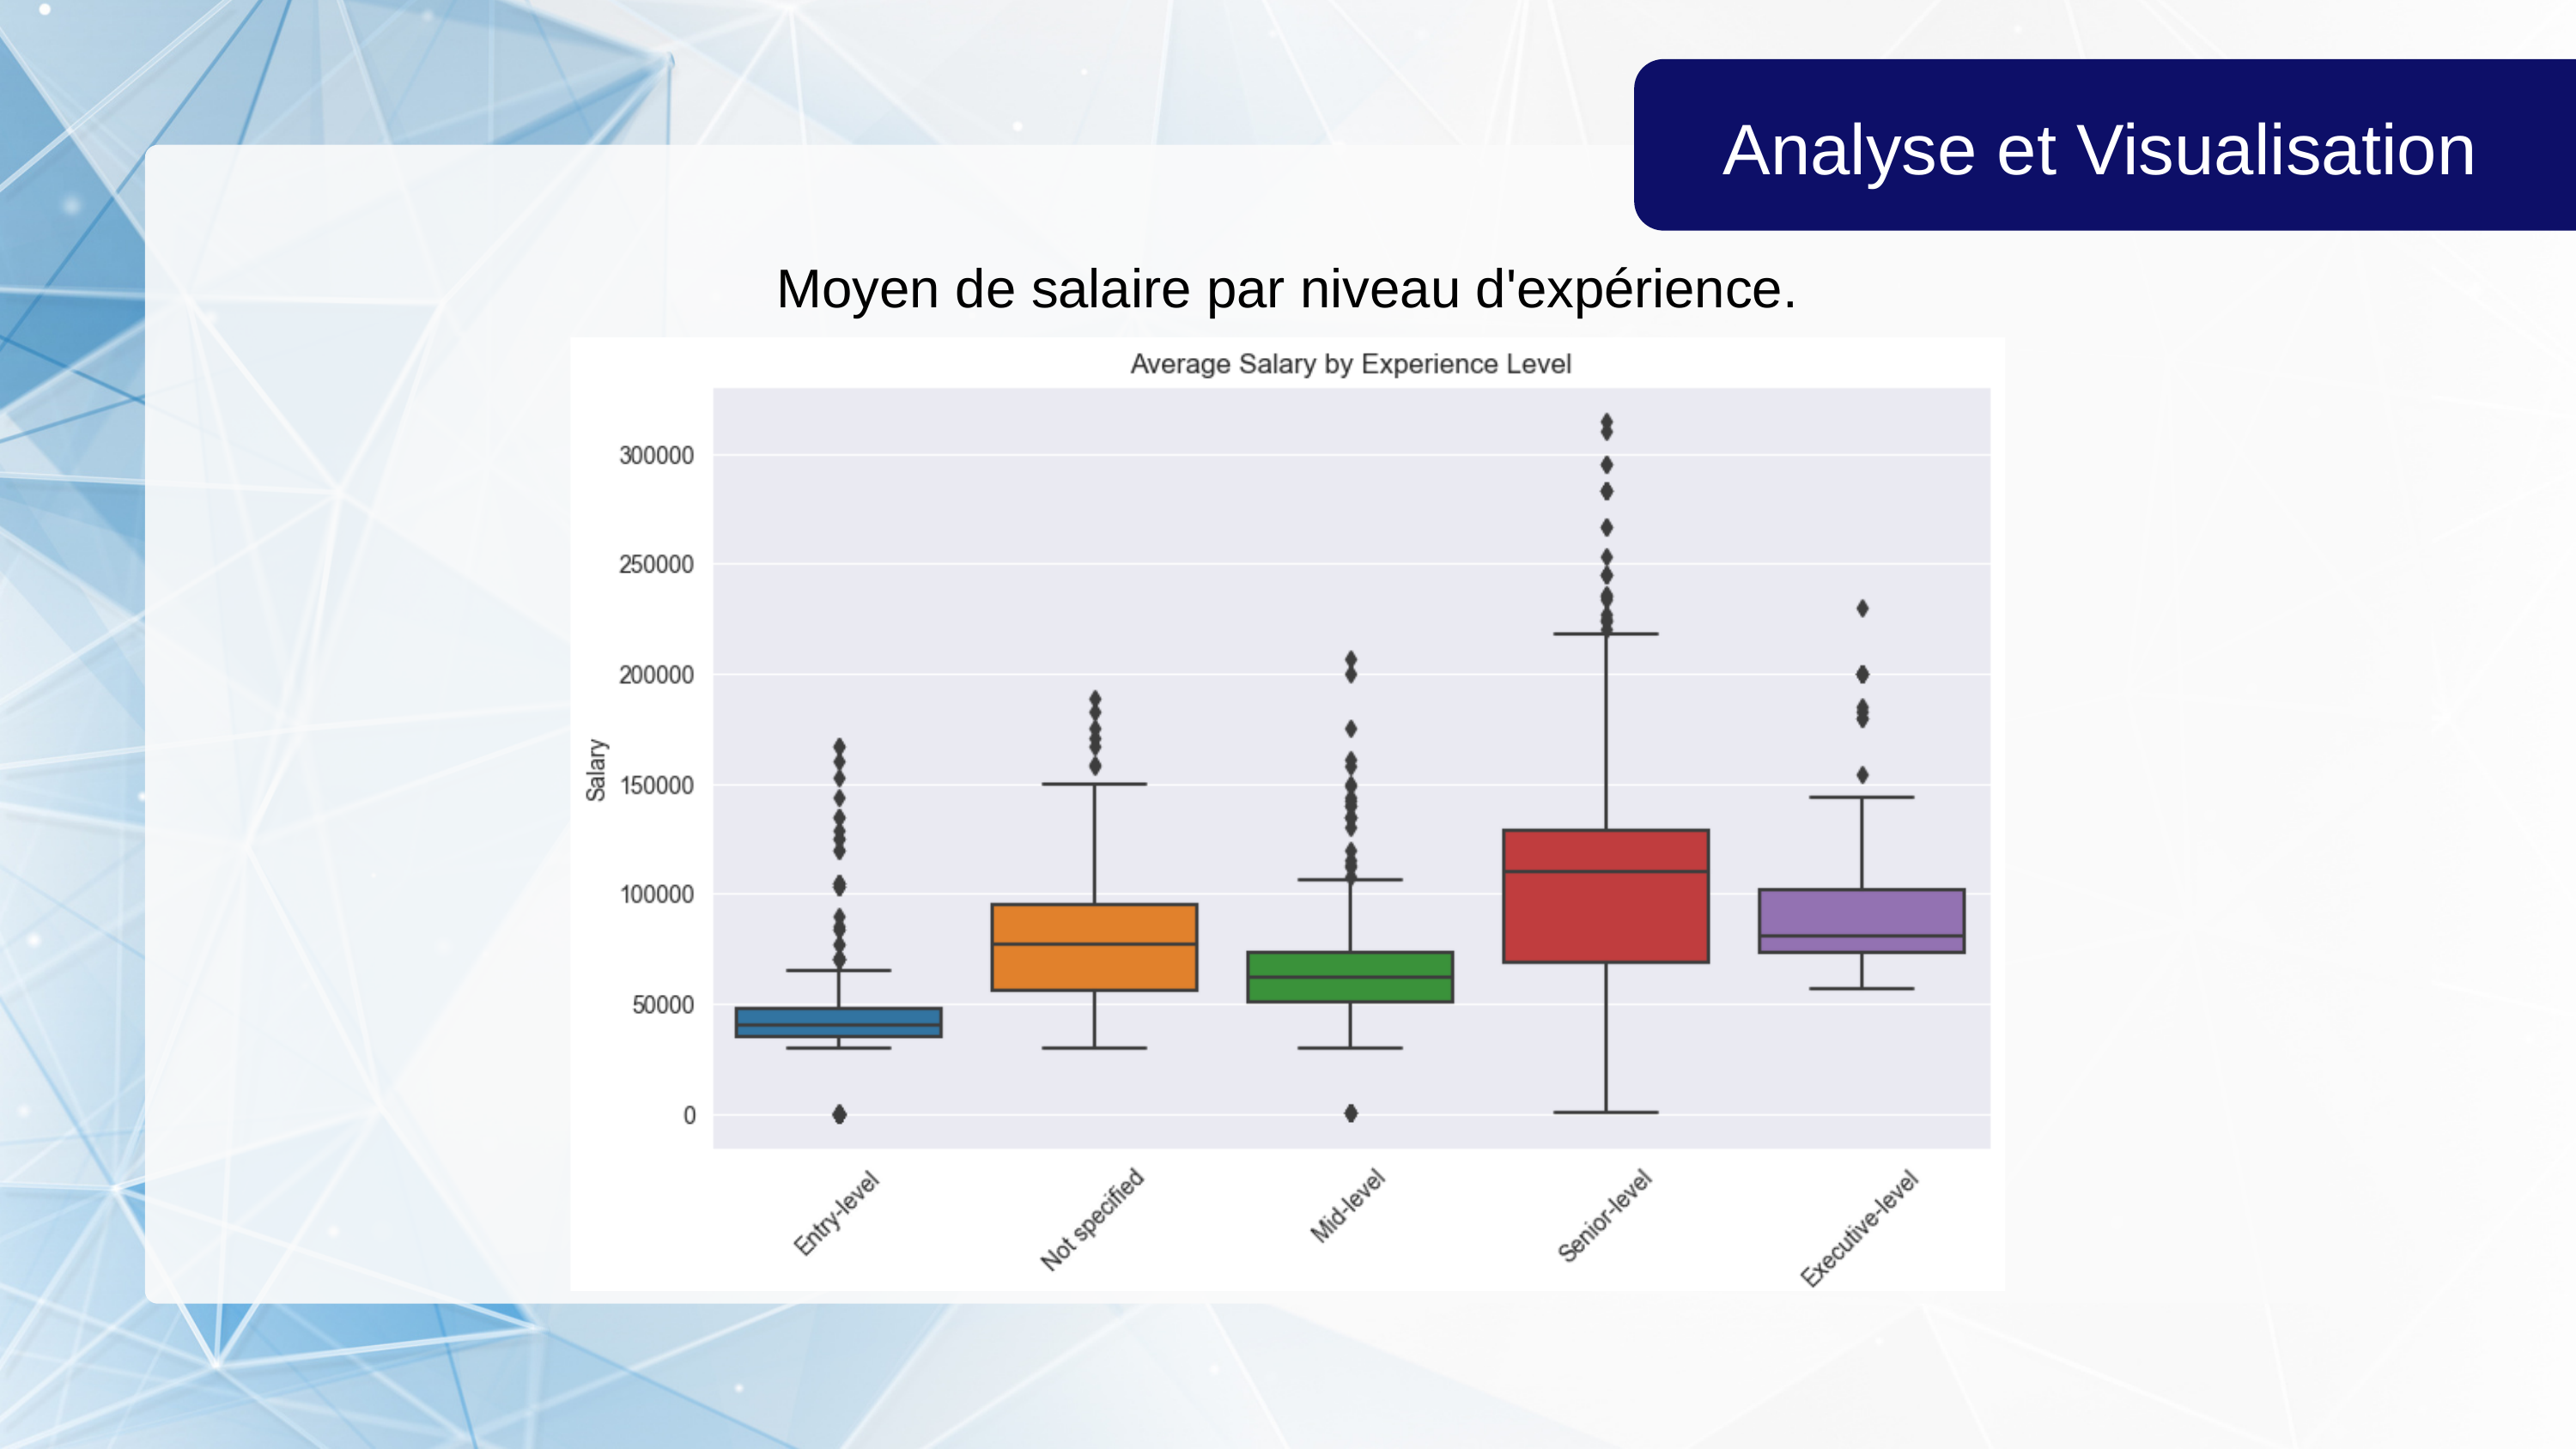

Analyse et Visualisation

Moyen de salaire par niveau d'expérience.